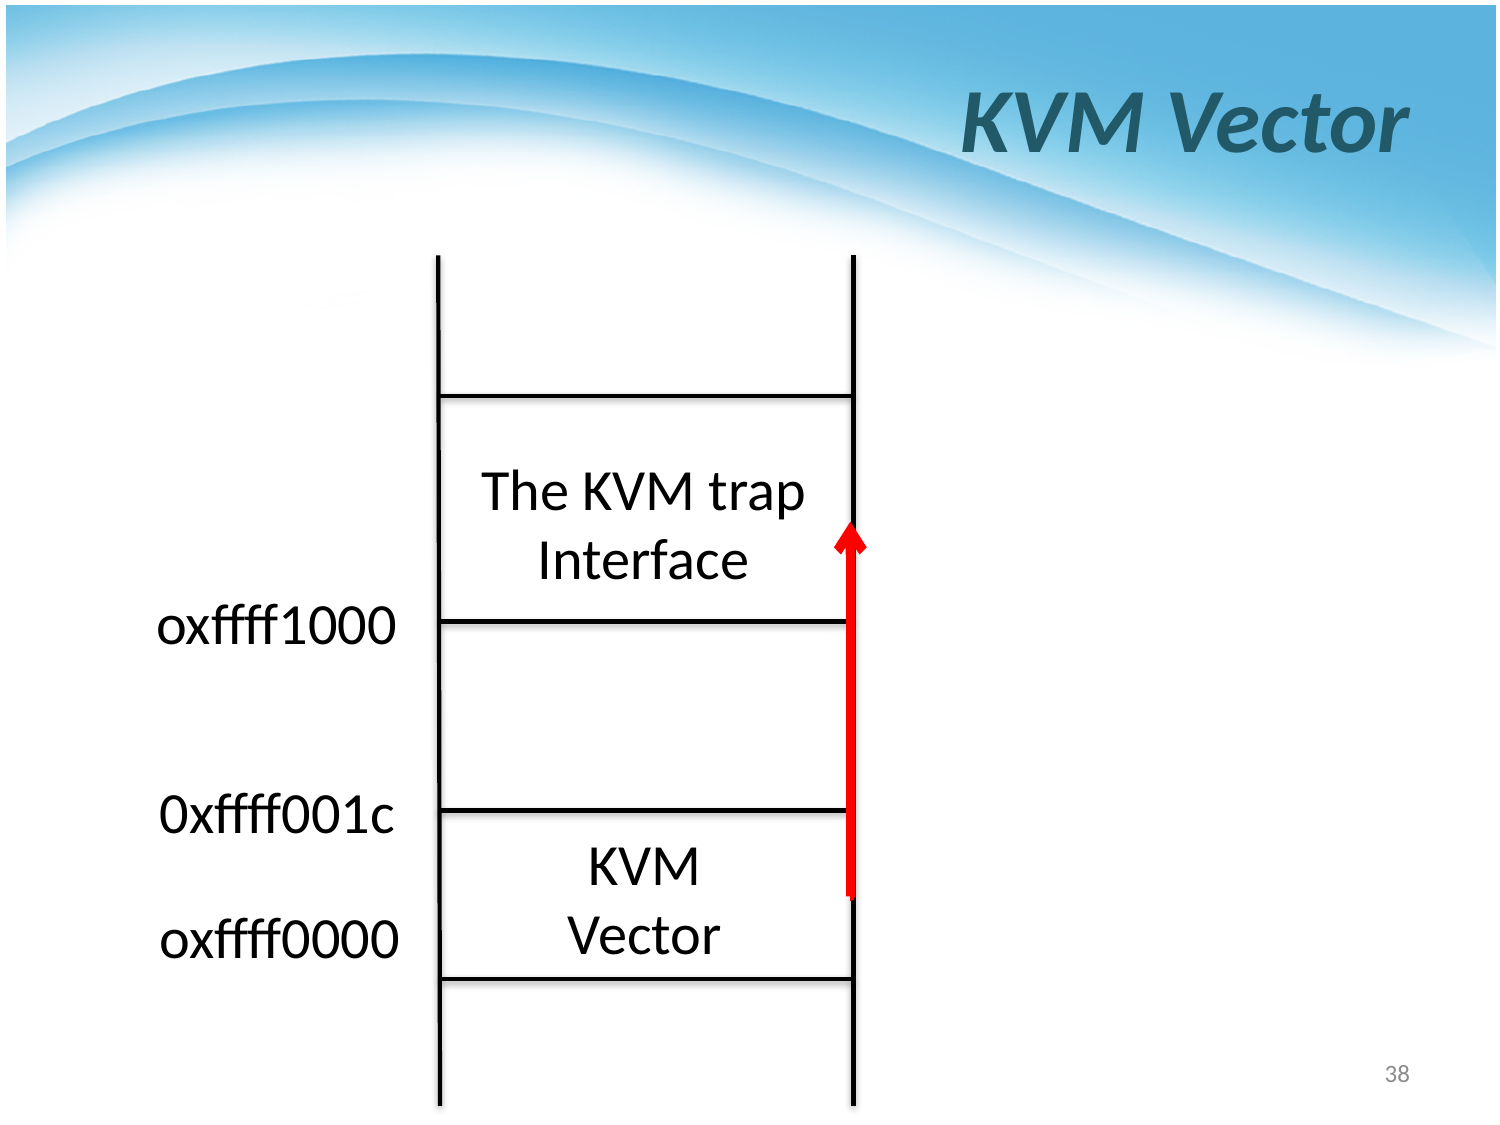

# KVM Vector
The KVM trap
Interface
oxffff1000
0xffff001c
KVM
Vector
oxffff0000
38